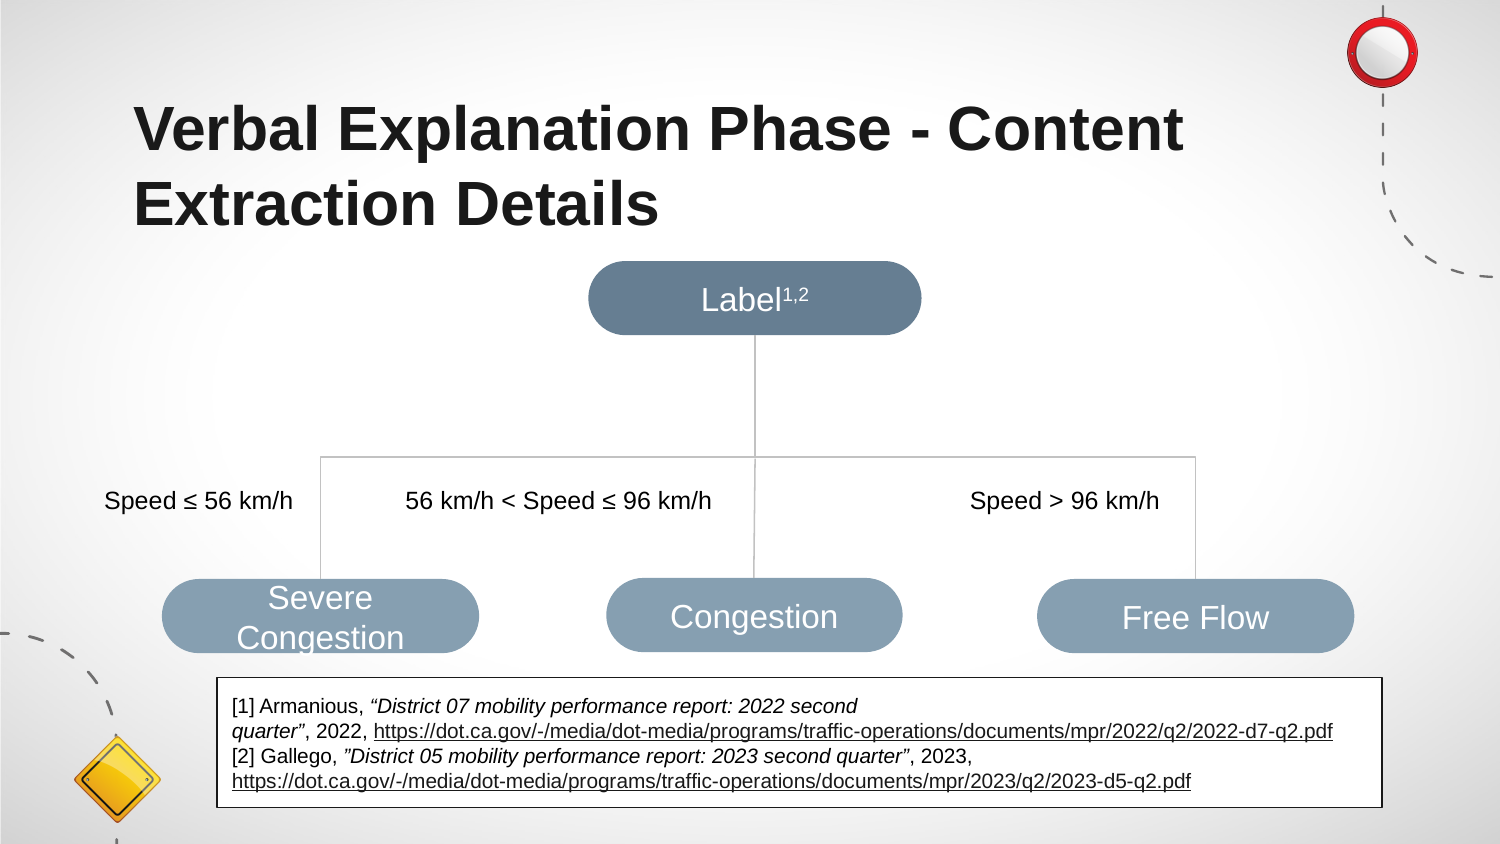

# Verbal Explanation Phase - Content Extraction Details
Label1,2
Severe Congestion
Free Flow
Speed ≤ 56 km/h
56 km/h < Speed ≤ 96 km/h
Speed > 96 km/h
Congestion
[1] Armanious, “District 07 mobility performance report: 2022 second
quarter”, 2022, https://dot.ca.gov/-/media/dot-media/programs/traffic-operations/documents/mpr/2022/q2/2022-d7-q2.pdf
[2] Gallego, ”District 05 mobility performance report: 2023 second quarter”, 2023, https://dot.ca.gov/-/media/dot-media/programs/traffic-operations/documents/mpr/2023/q2/2023-d5-q2.pdf